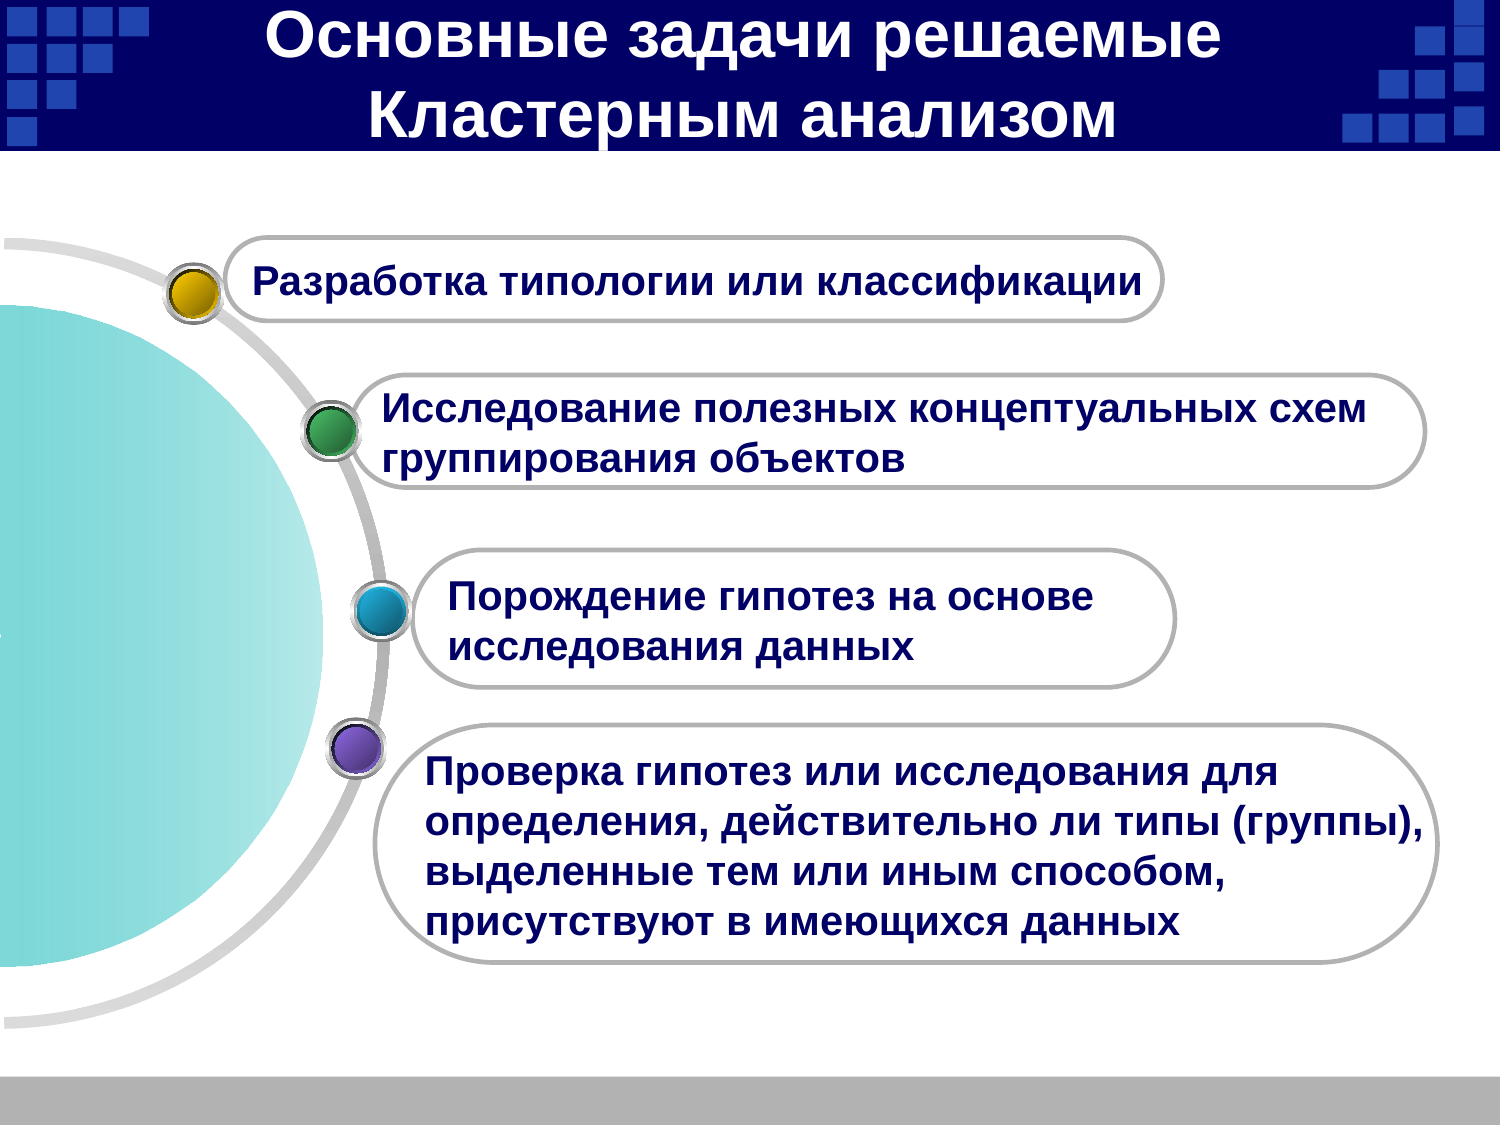

Основные задачи решаемые Кластерным анализом

Разработка типологии или классификации

Исследование полезных концептуальных схем
группирования объектов

Порождение гипотез на основе
исследования данных

Проверка гипотез или исследования для
определения, действительно ли типы (группы),
выделенные тем или иным способом,
присутствуют в имеющихся данных